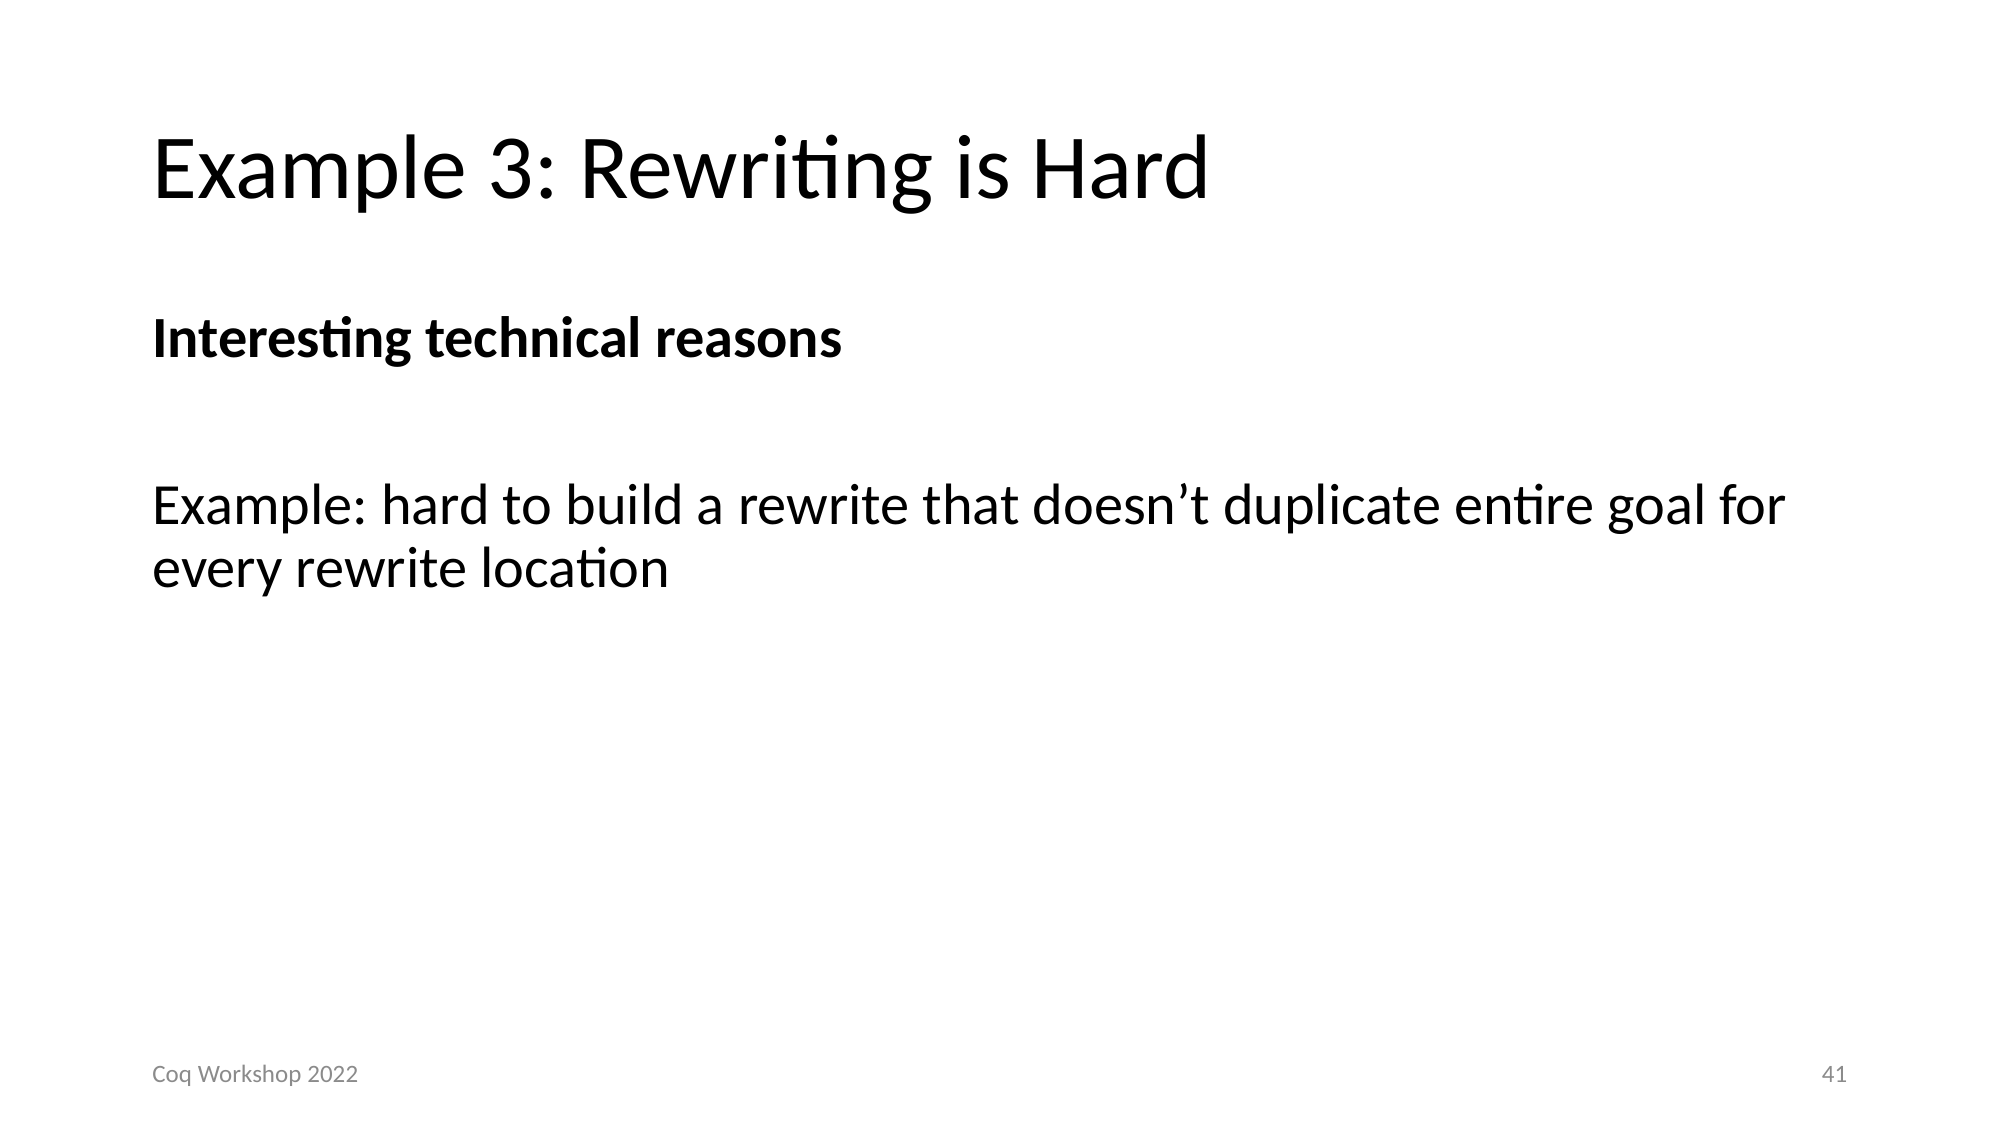

# Example 3: Rewriting is Hard
Interesting technical reasons

Example: hard to build a rewrite that doesn’t duplicate entire goal for every rewrite location
Coq Workshop 2022
41